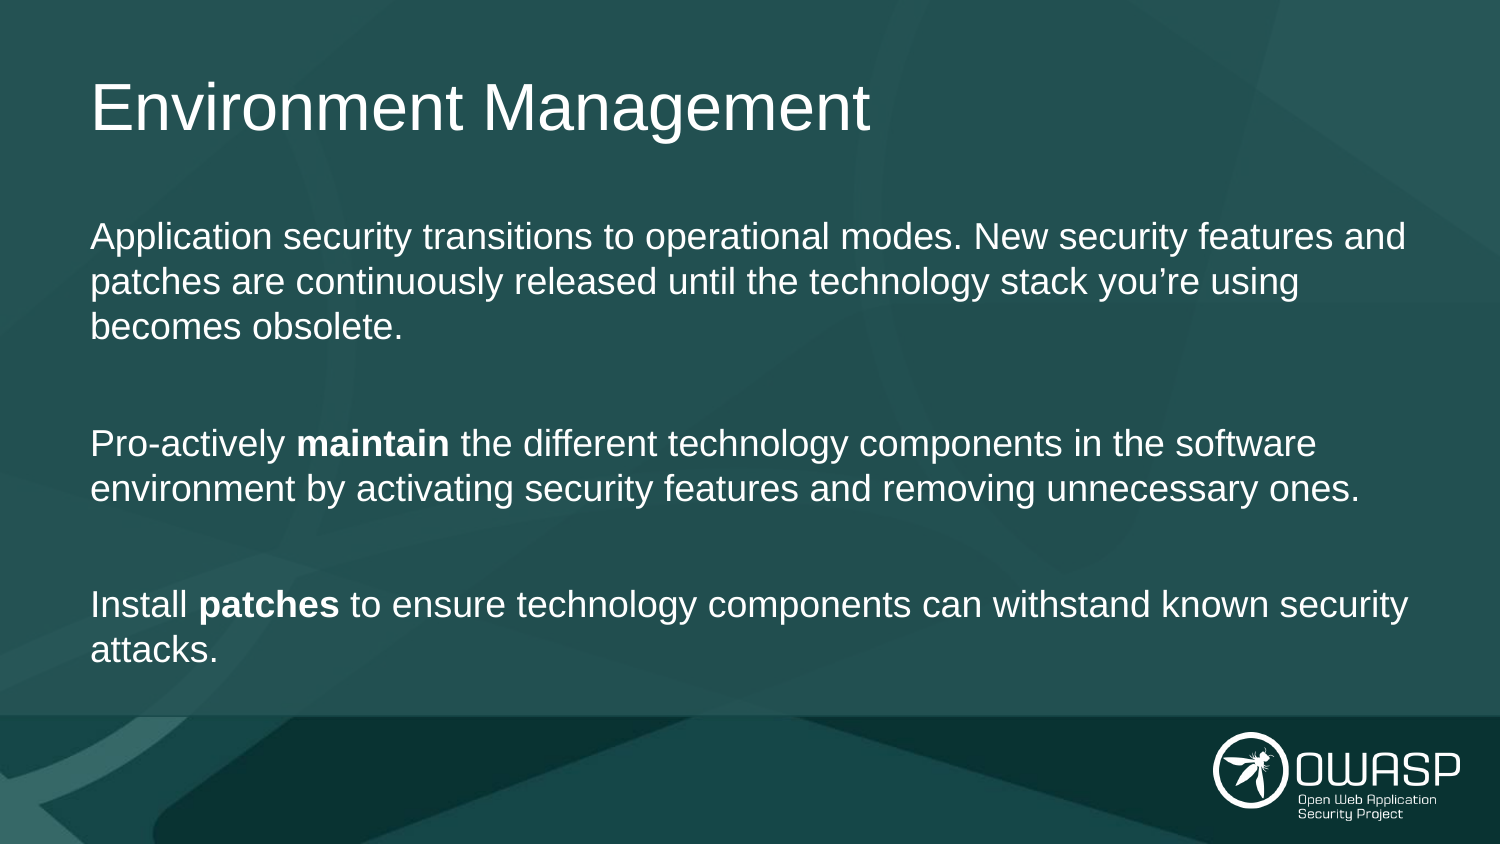

# Environment Management
Application security transitions to operational modes. New security features and patches are continuously released until the technology stack you’re using becomes obsolete.

Pro-actively maintain the different technology components in the software environment by activating security features and removing unnecessary ones.

Install patches to ensure technology components can withstand known security attacks.